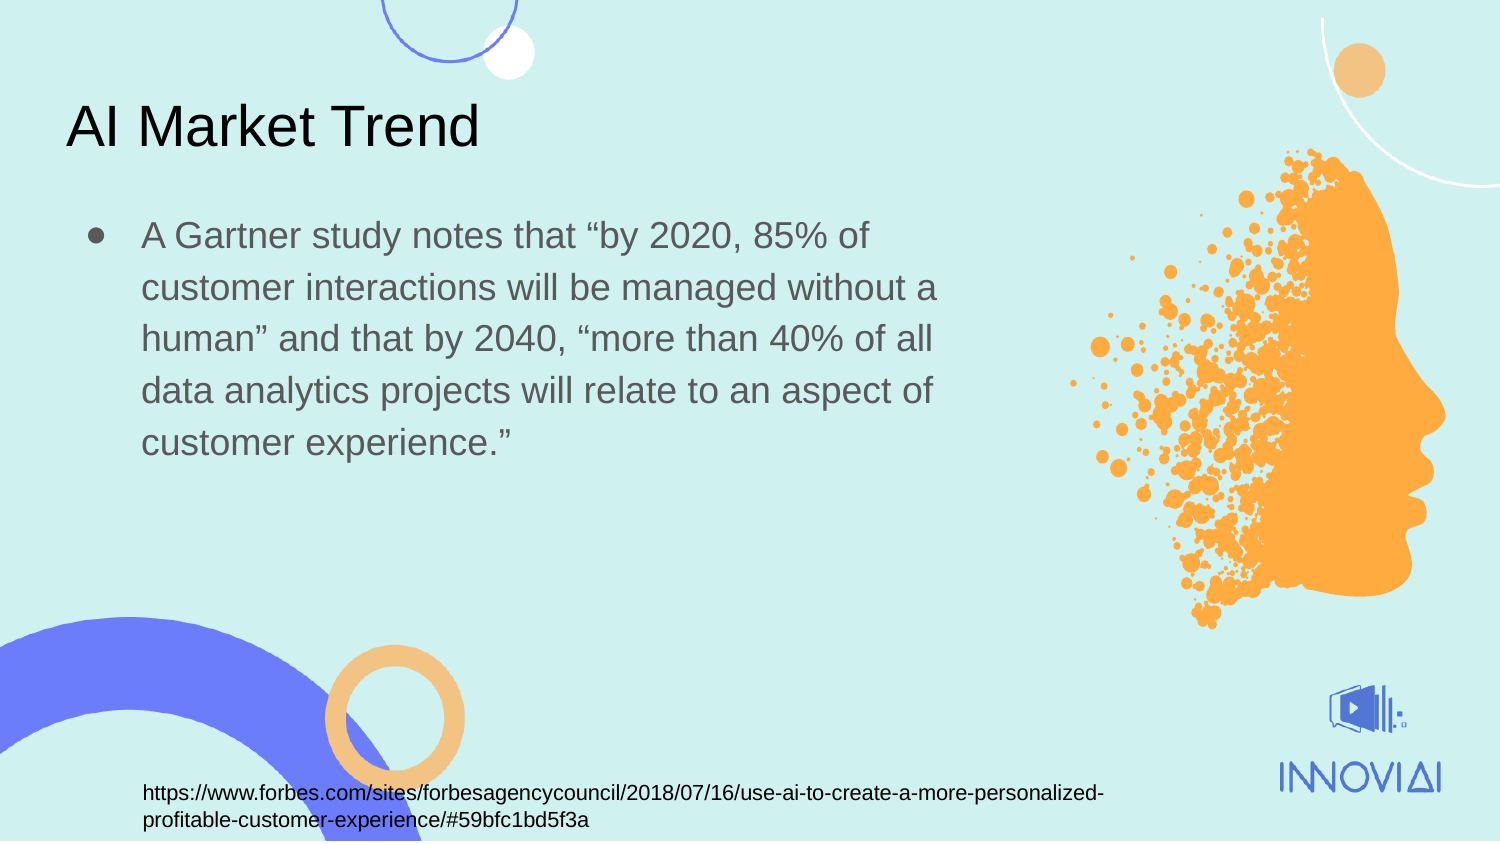

# AI Market Trend

A Gartner study notes that “by 2020, 85% of customer interactions will be managed without a human” and that by 2040, “more than 40% of all data analytics projects will relate to an aspect of customer experience.”

https://www.forbes.com/sites/forbesagencycouncil/2018/07/16/use-ai-to-create-a-more-personalized-profitable-customer-experience/#59bfc1bd5f3a